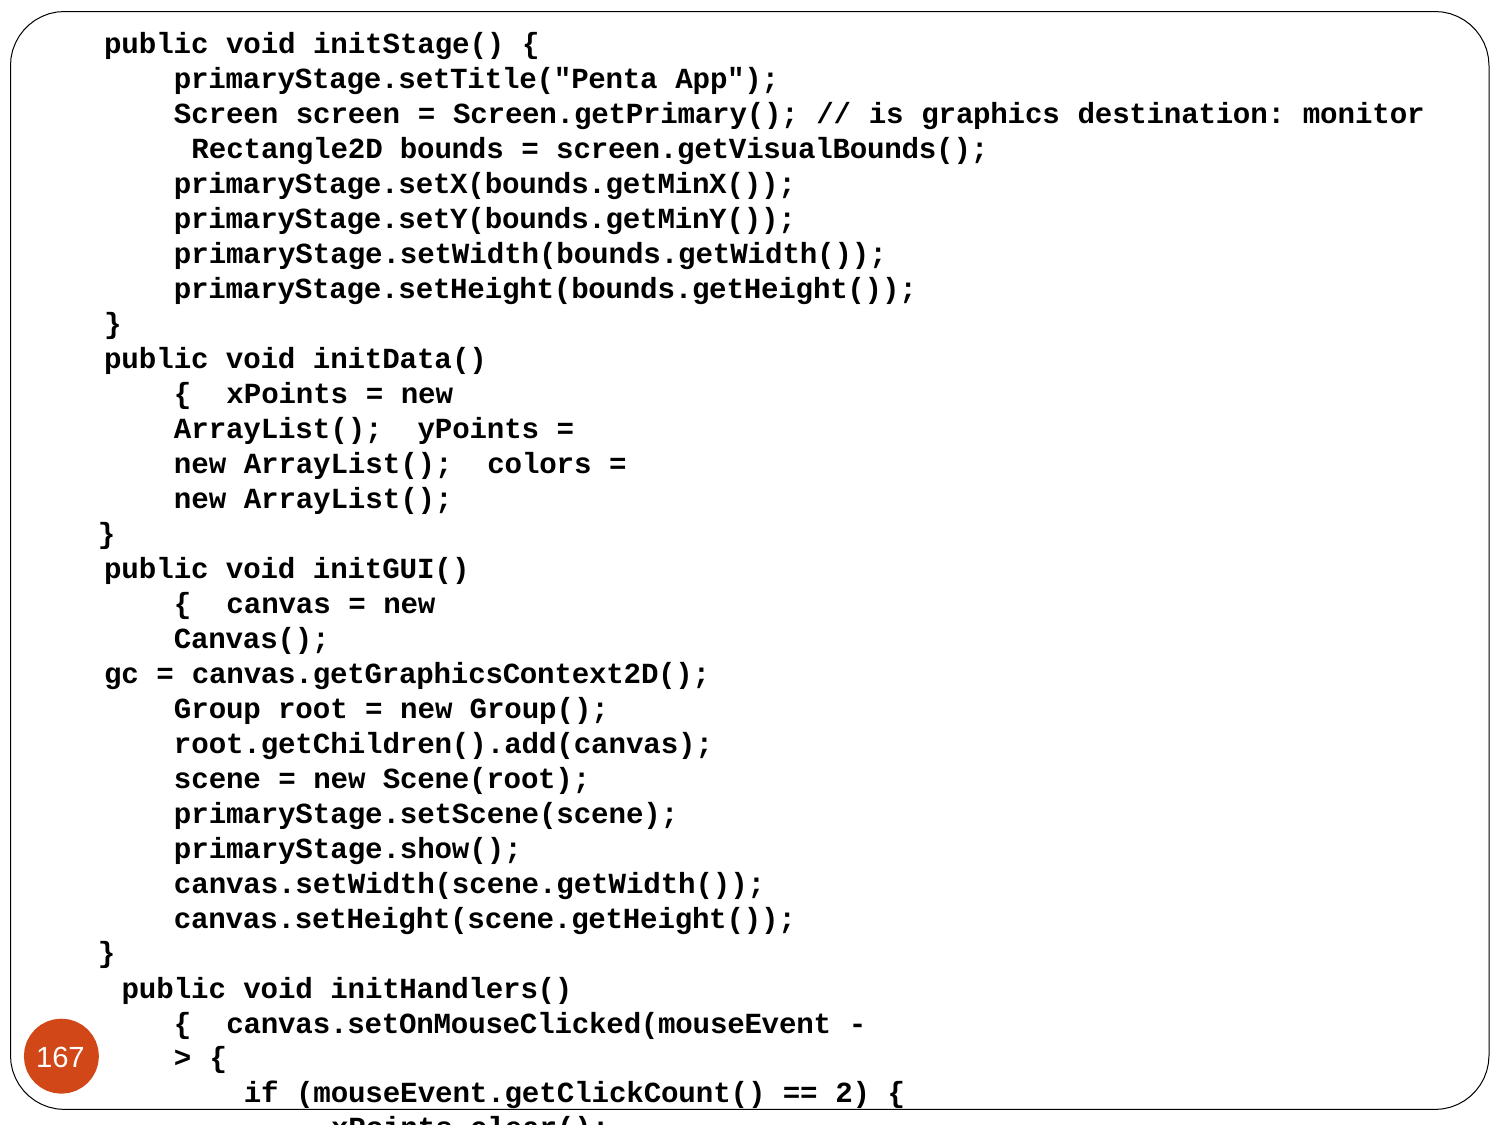

public void initStage() {
primaryStage.setTitle("Penta App");
Screen screen = Screen.getPrimary(); // is graphics destination: monitor  Rectangle2D bounds = screen.getVisualBounds();  primaryStage.setX(bounds.getMinX());  primaryStage.setY(bounds.getMinY());  primaryStage.setWidth(bounds.getWidth());  primaryStage.setHeight(bounds.getHeight());
}
public void initData() {  xPoints = new ArrayList();  yPoints = new ArrayList();  colors = new ArrayList();
}
public void initGUI() {  canvas = new Canvas();
gc = canvas.getGraphicsContext2D();  Group root = new Group();  root.getChildren().add(canvas);  scene = new Scene(root);  primaryStage.setScene(scene);  primaryStage.show();  canvas.setWidth(scene.getWidth());  canvas.setHeight(scene.getHeight());
}
public void initHandlers() {  canvas.setOnMouseClicked(mouseEvent -> {
if (mouseEvent.getClickCount() == 2) {  xPoints.clear();
yPoints.clear();(c) Paul Fodor and Pearson Inc.

167